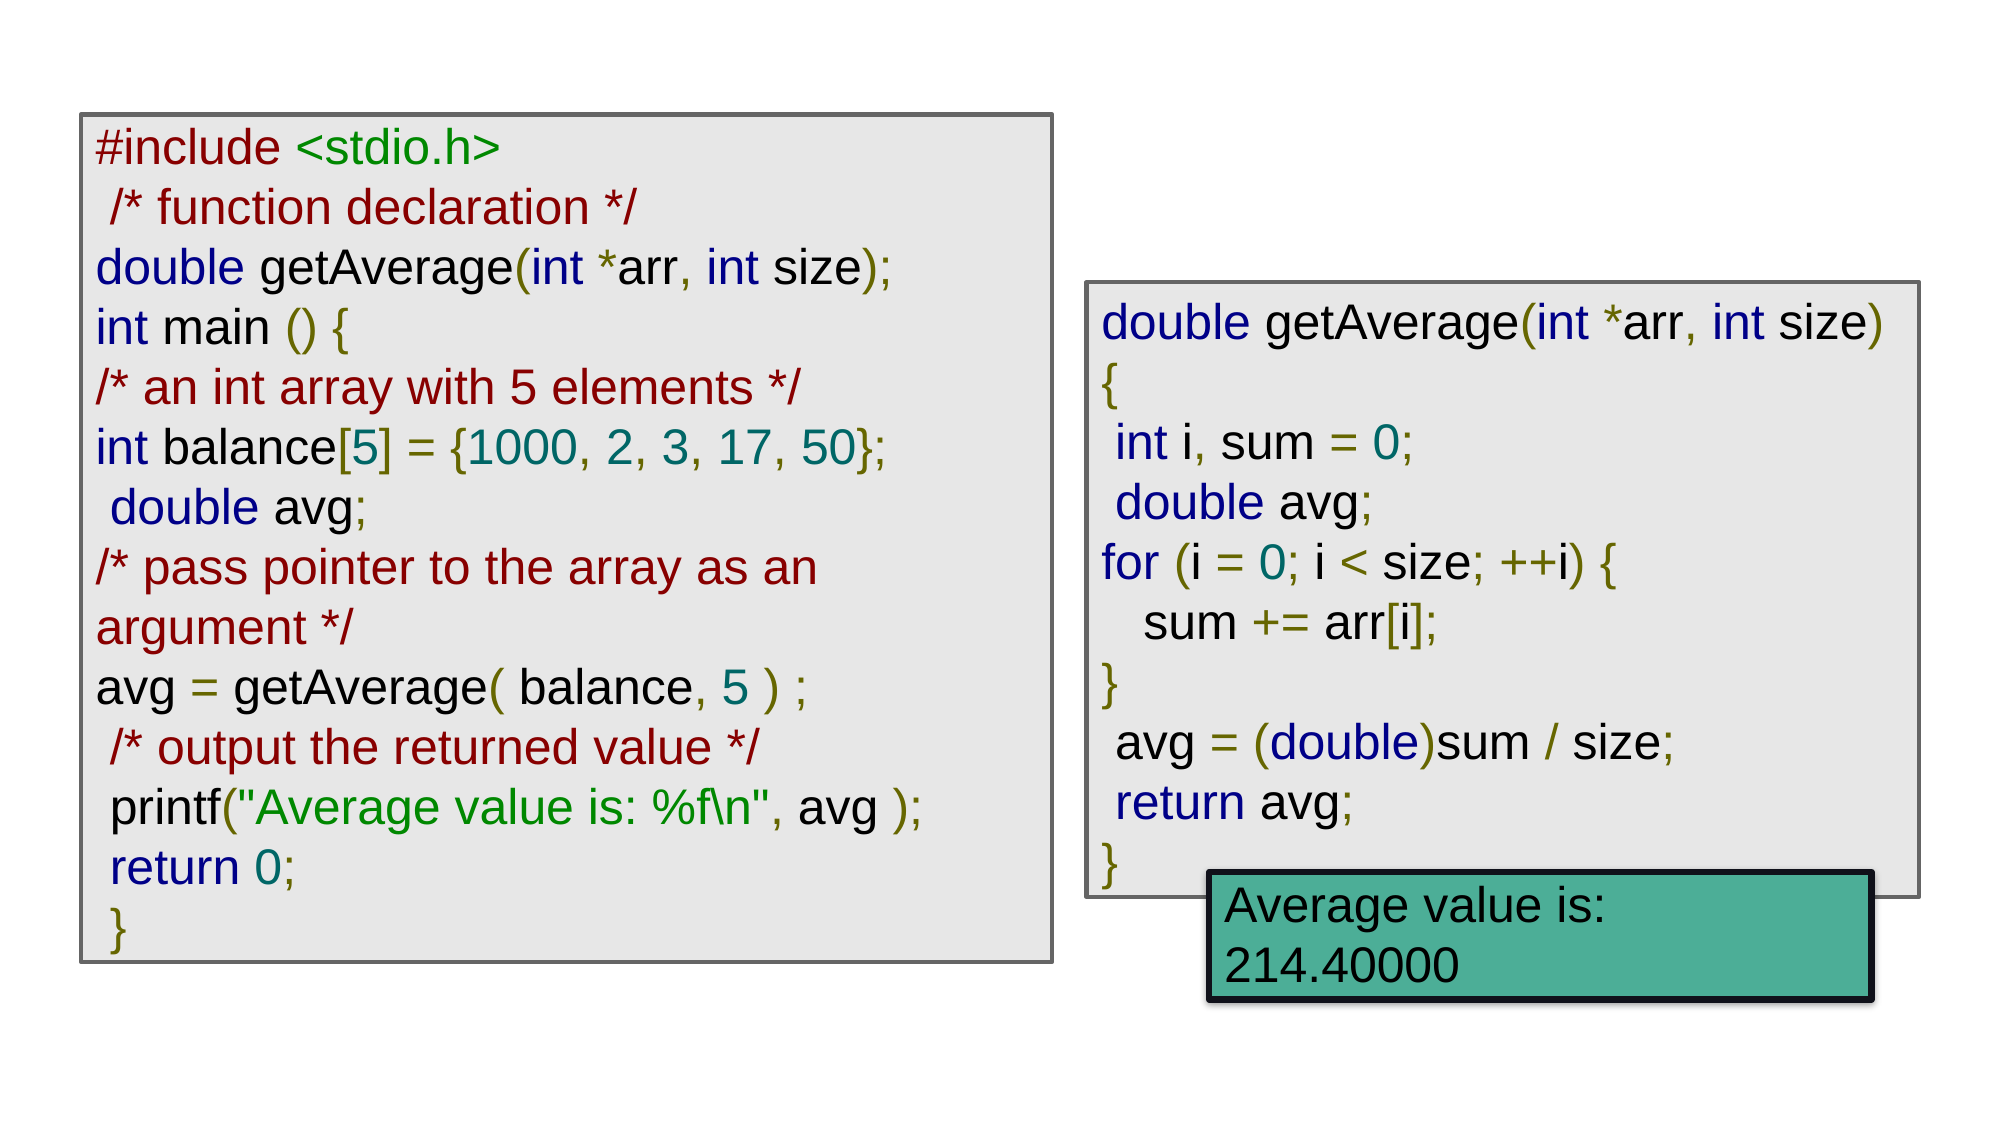

#include <stdio.h>
 /* function declaration */
double getAverage(int *arr, int size);
int main () {
/* an int array with 5 elements */
int balance[5] = {1000, 2, 3, 17, 50};
 double avg;
/* pass pointer to the array as an argument */
avg = getAverage( balance, 5 ) ;
 /* output the returned value */
 printf("Average value is: %f\n", avg );
 return 0;
 }
double getAverage(int *arr, int size) {
 int i, sum = 0;
 double avg;
for (i = 0; i < size; ++i) {
   sum += arr[i];
}
 avg = (double)sum / size;
 return avg;
}
Average value is: 214.40000